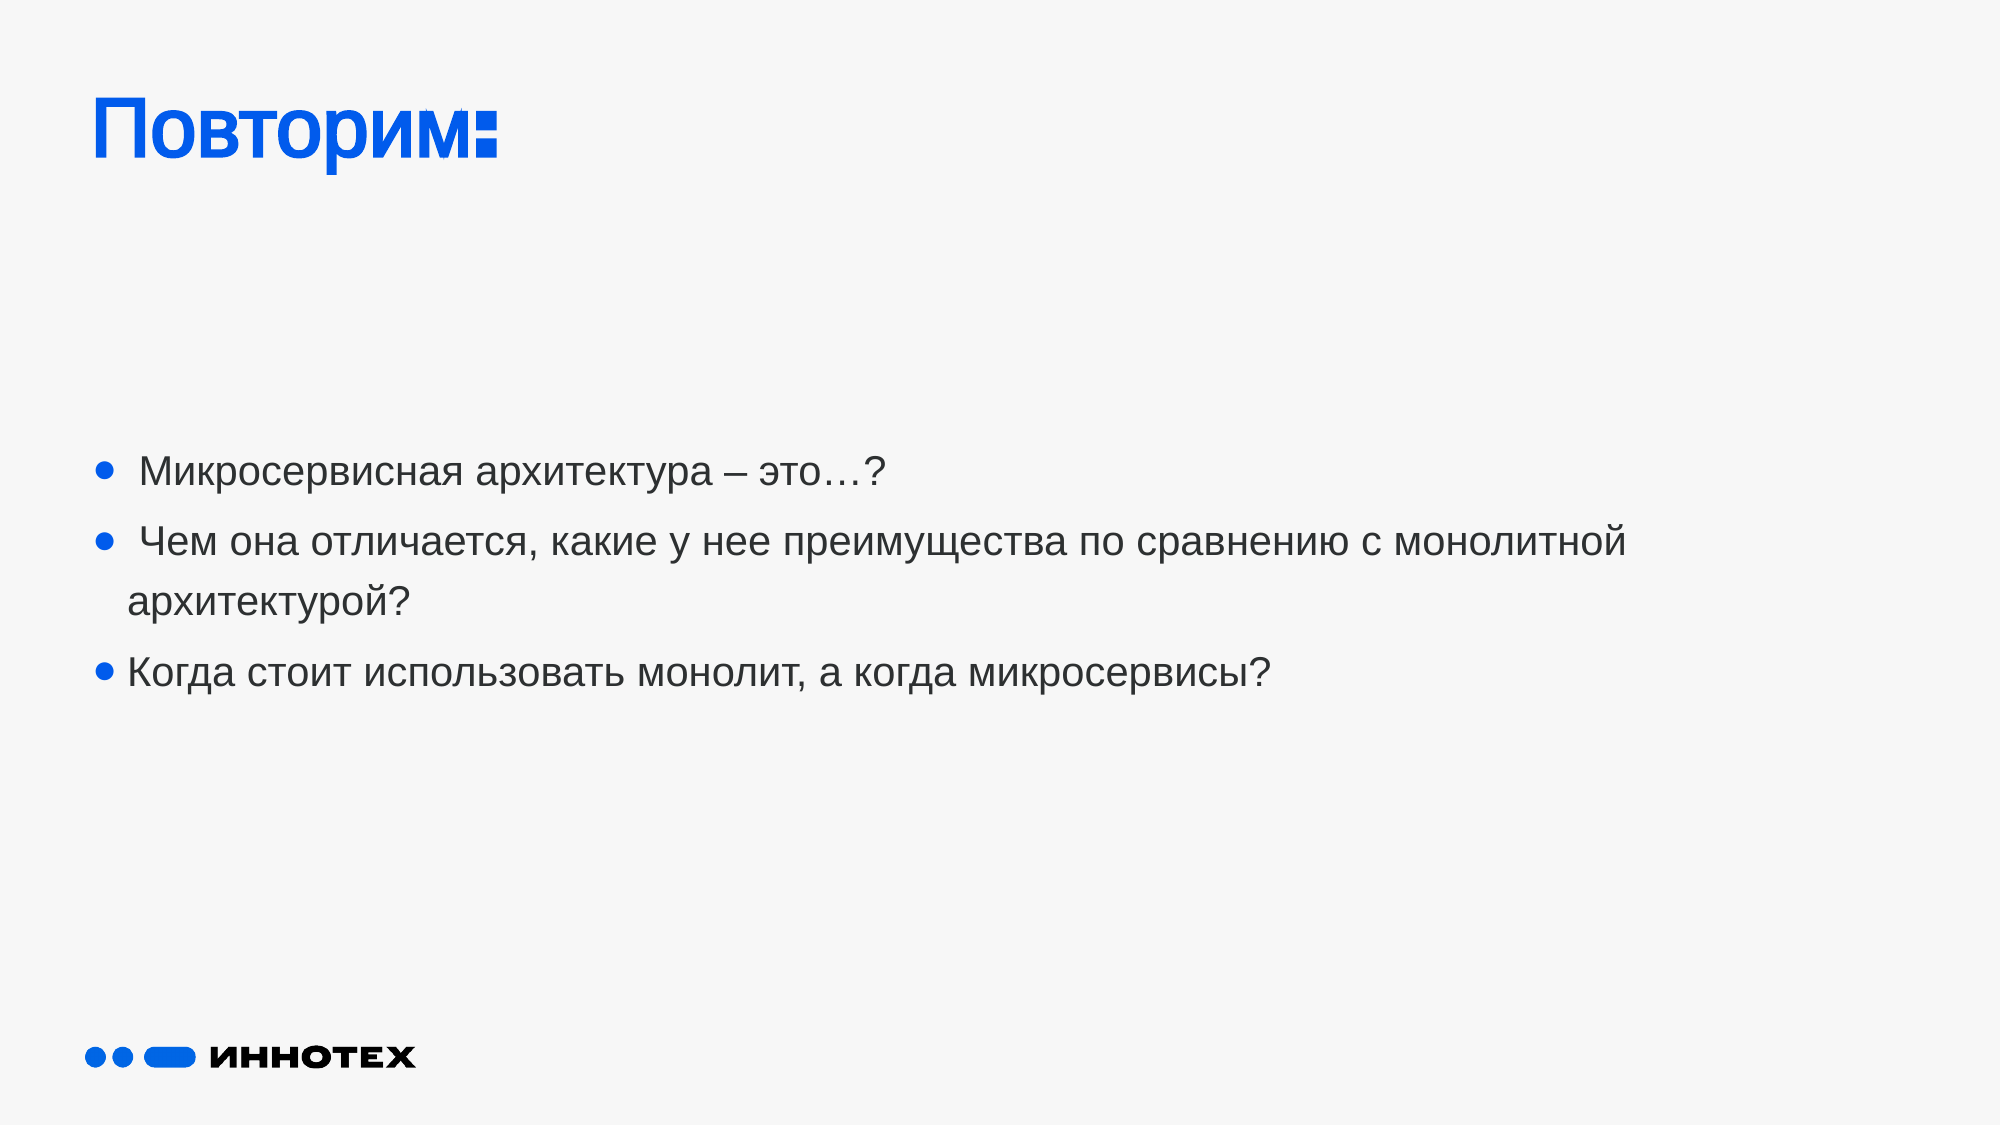

# Повторим:
 Микросервисная архитектура – это…?
 Чем она отличается, какие у нее преимущества по сравнению с монолитной архитектурой?
Когда стоит использовать монолит, а когда микросервисы?